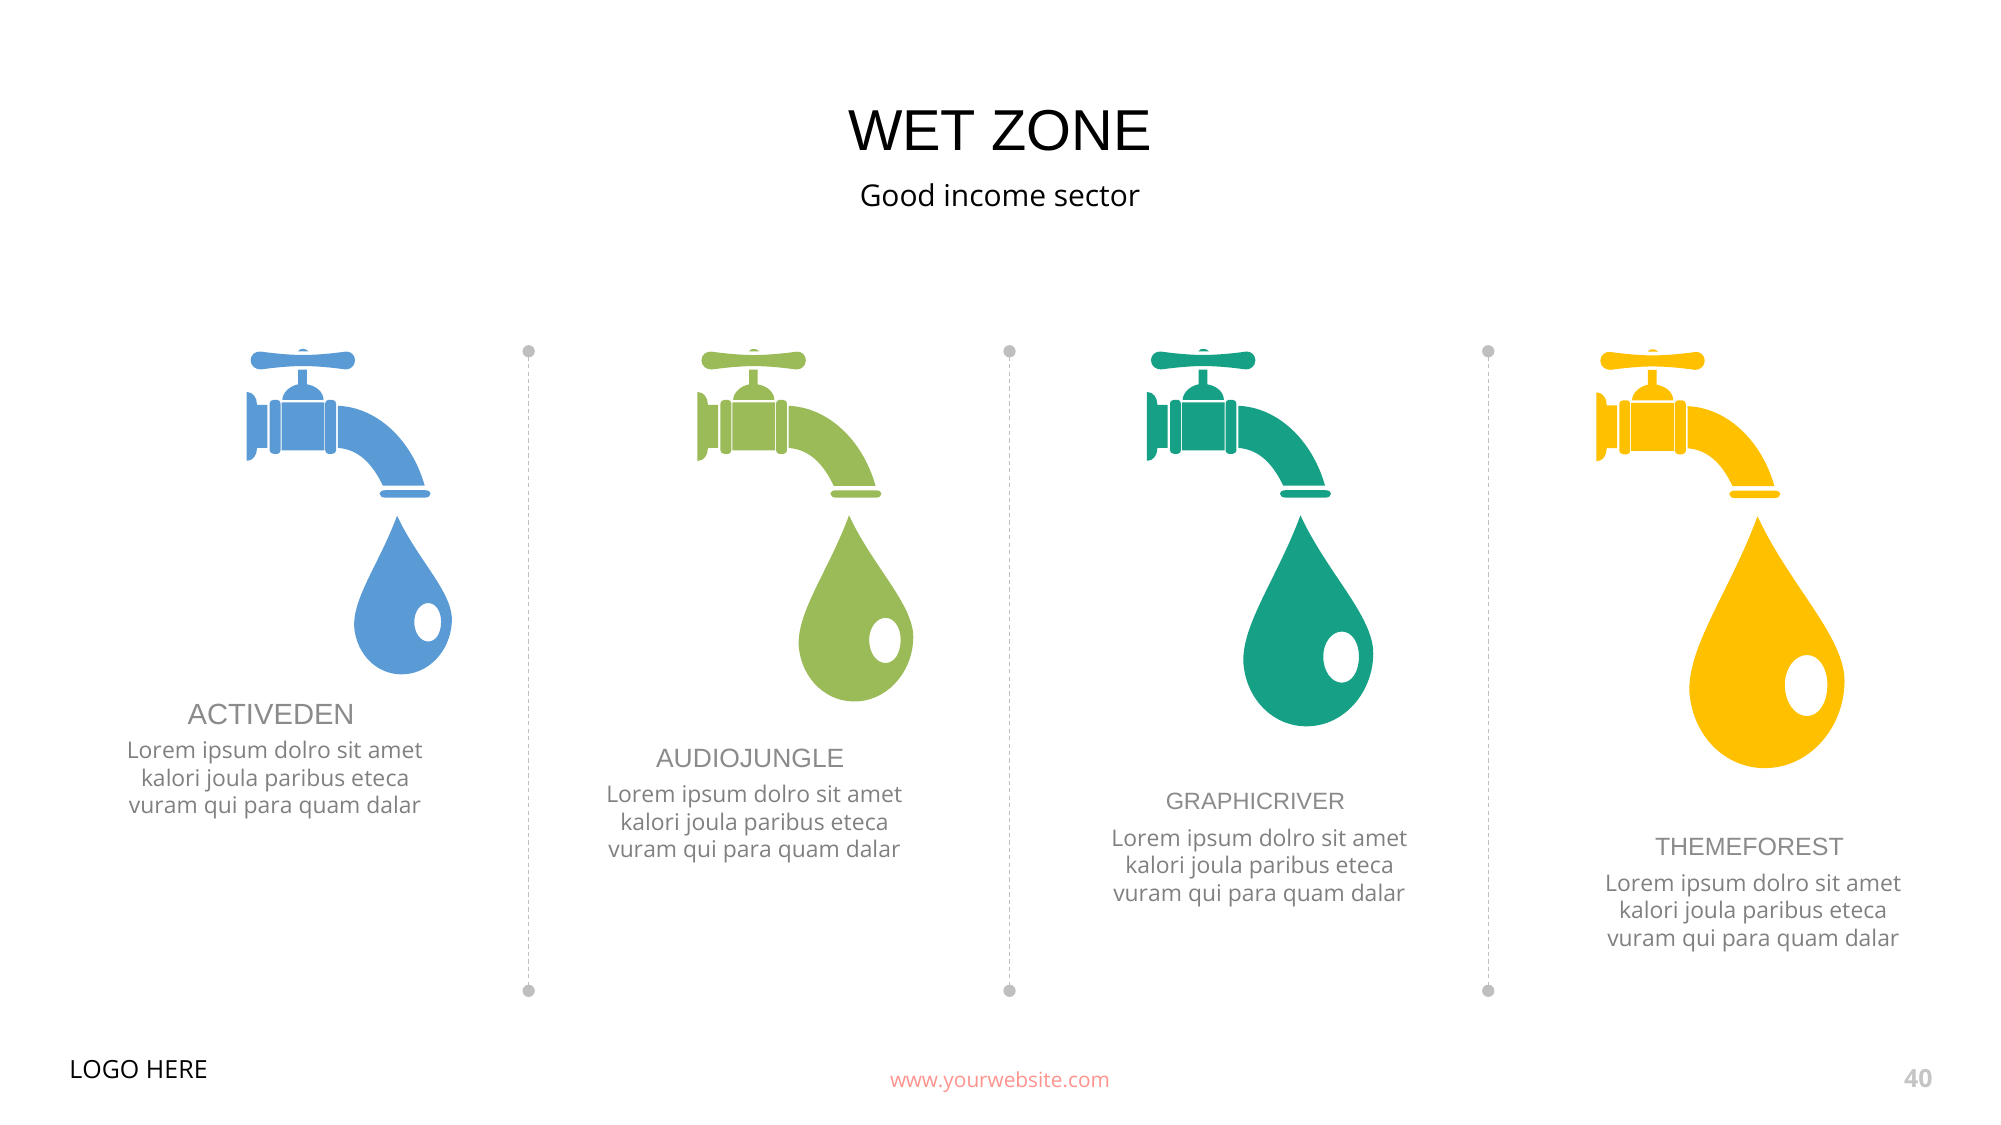

# WET ZONE
Good income sector

ACTIVEDEN
Lorem ipsum dolro sit amet kalori joula paribus eteca vuram qui para quam dalar
AUDIOJUNGLE
Lorem ipsum dolro sit amet kalori joula paribus eteca vuram qui para quam dalar
GRAPHICRIVER
Lorem ipsum dolro sit amet kalori joula paribus eteca vuram qui para quam dalar
THEMEFOREST
Lorem ipsum dolro sit amet kalori joula paribus eteca vuram qui para quam dalar
LOGO HERE
www.yourwebsite.com
40